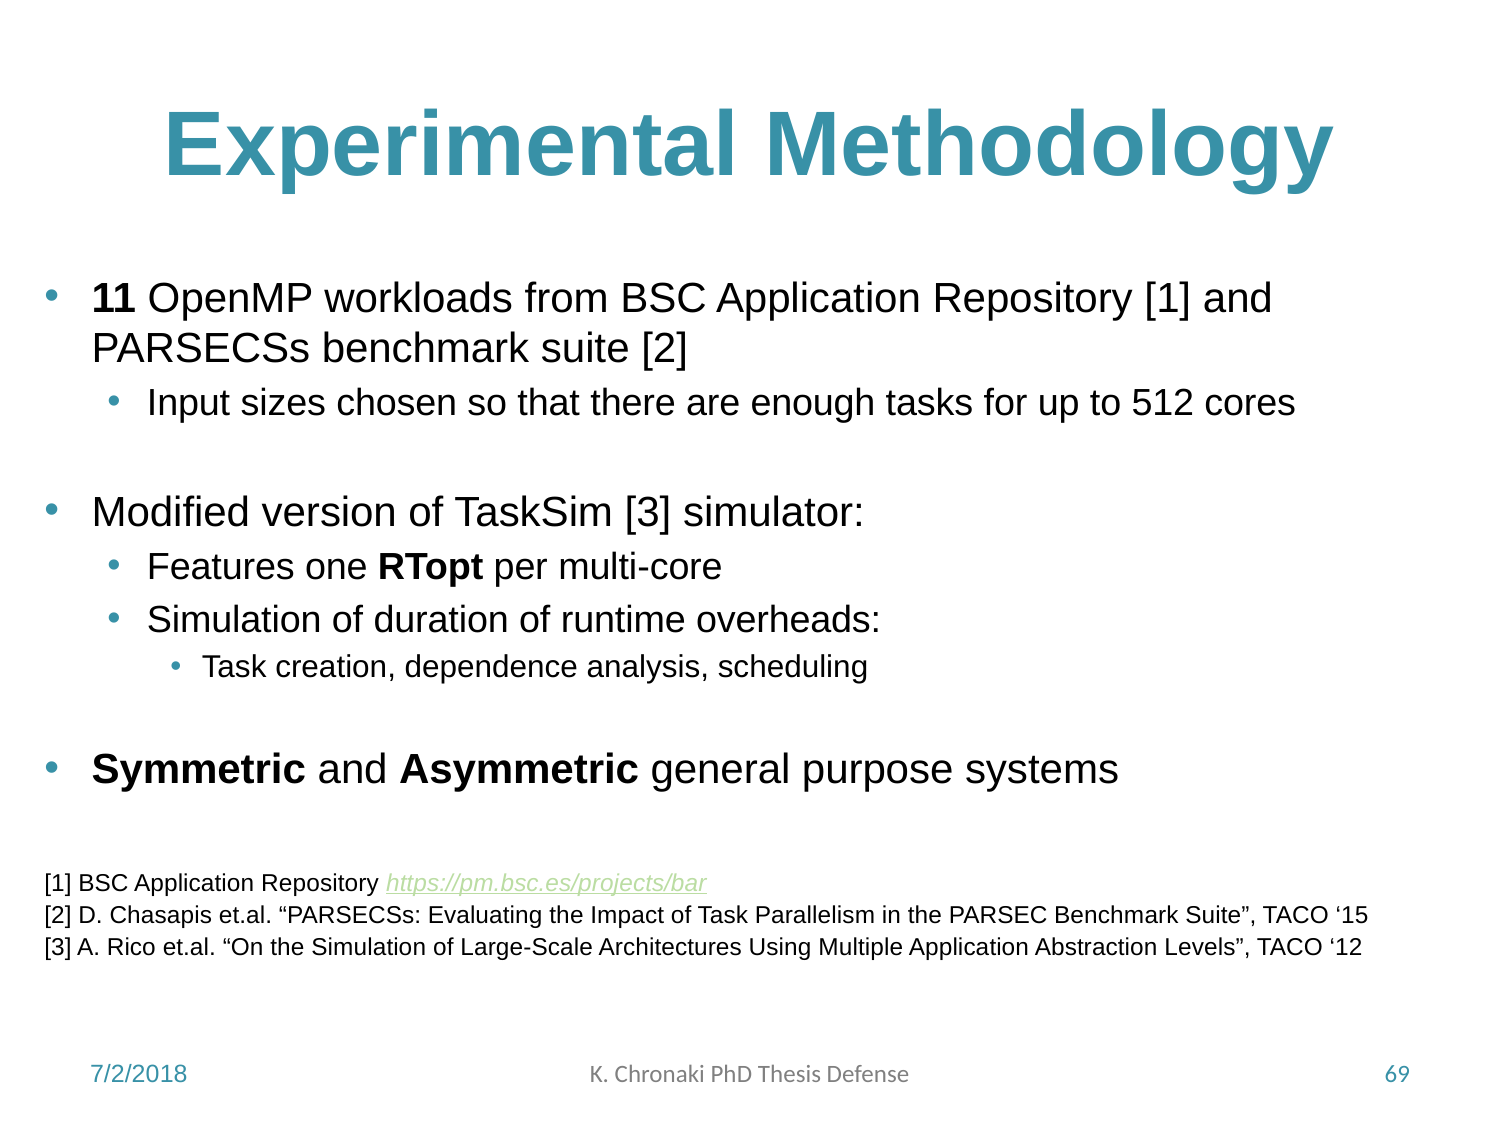

# Experimental Methodology
11 OpenMP workloads from BSC Application Repository [1] and PARSECSs benchmark suite [2]
Input sizes chosen so that there are enough tasks for up to 512 cores

Modified version of TaskSim [3] simulator:
Features one RTopt per multi-core
Simulation of duration of runtime overheads:
Task creation, dependence analysis, scheduling

Symmetric and Asymmetric general purpose systems

[1] BSC Application Repository https://pm.bsc.es/projects/bar
[2] D. Chasapis et.al. “PARSECSs: Evaluating the Impact of Task Parallelism in the PARSEC Benchmark Suite”, TACO ‘15
[3] A. Rico et.al. “On the Simulation of Large-Scale Architectures Using Multiple Application Abstraction Levels”, TACO ‘12
7/2/2018
K. Chronaki PhD Thesis Defense
69